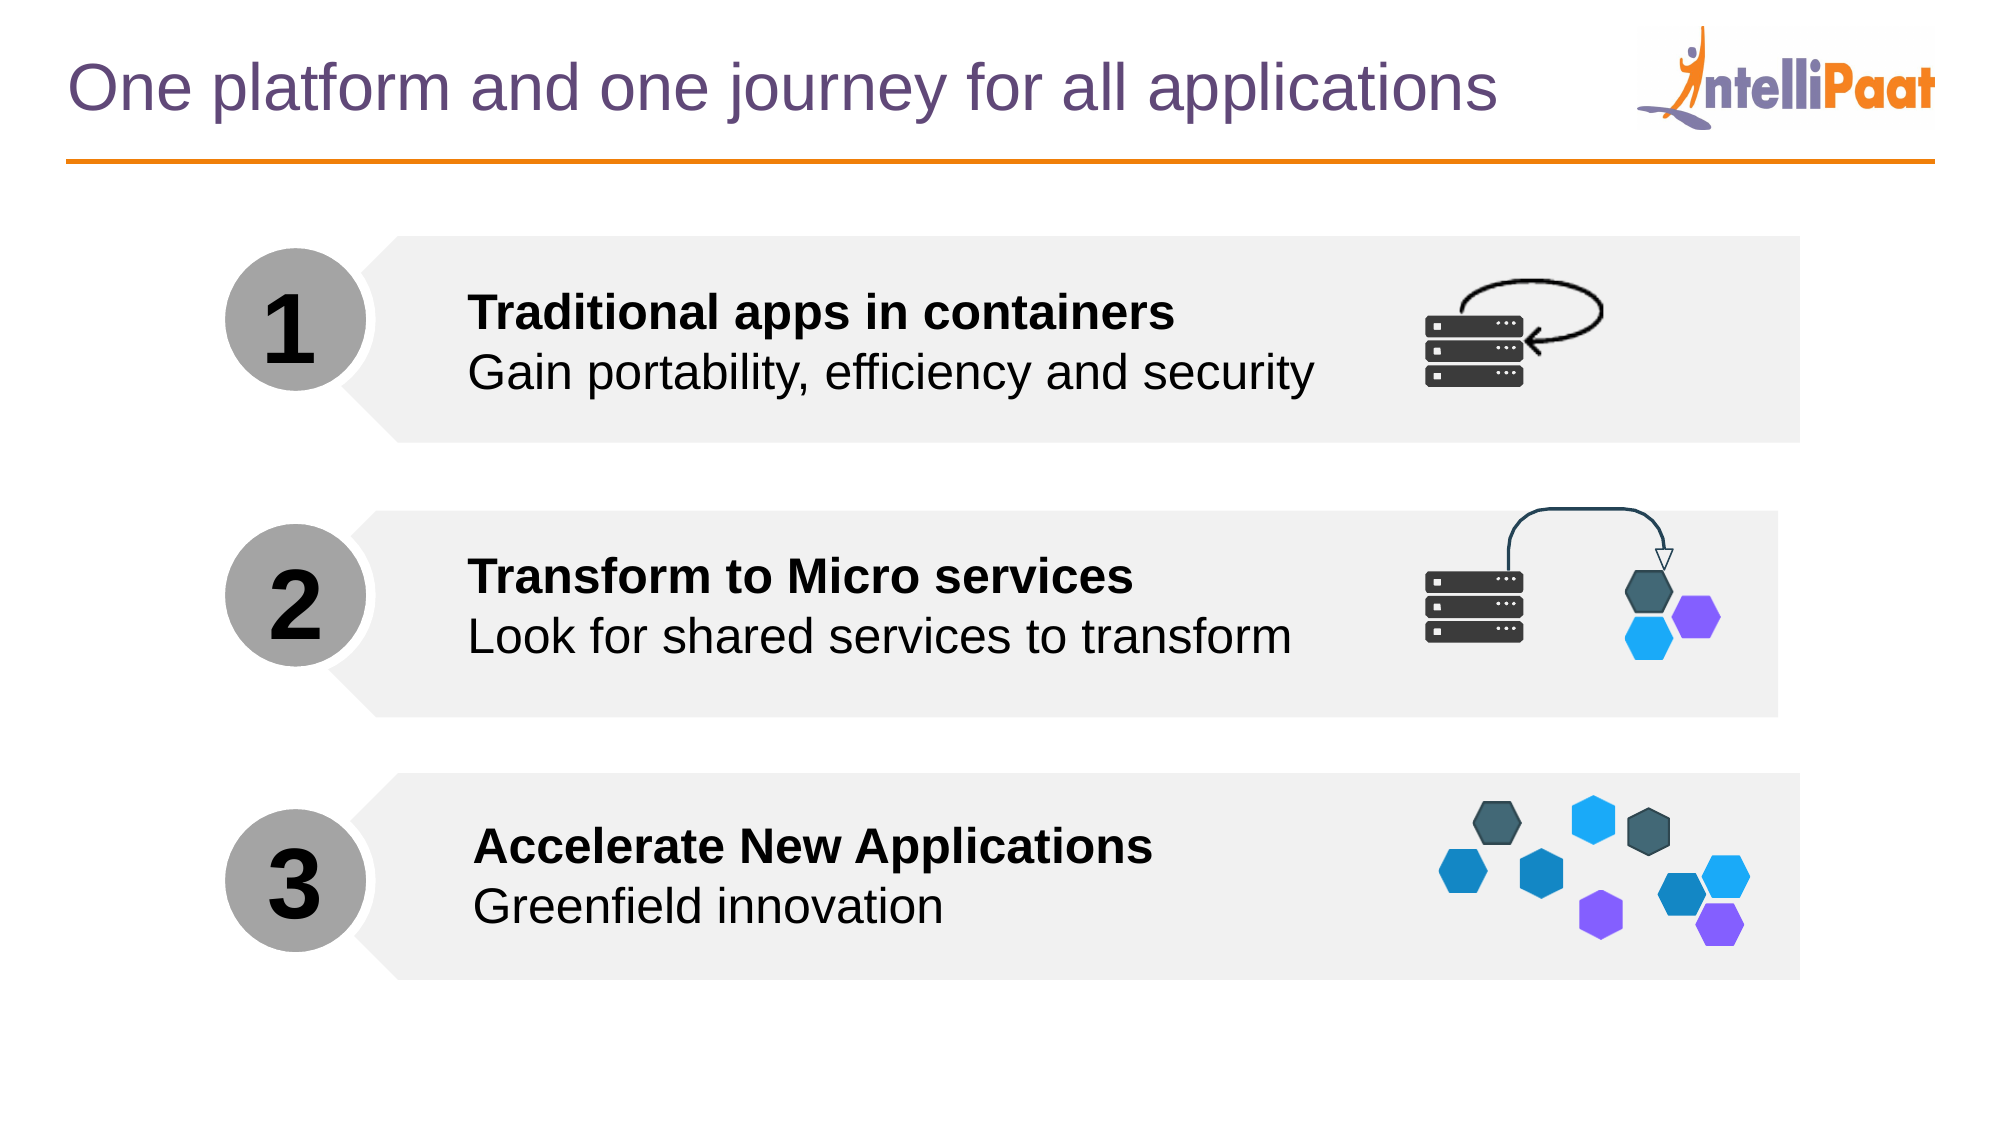

One platform and one journey for all applications
 1

Traditional apps in containers
Gain portability, efficiency and security

2
Transform to Micro services
Look for shared services to transform

Accelerate New Applications
Greenfield innovation
3